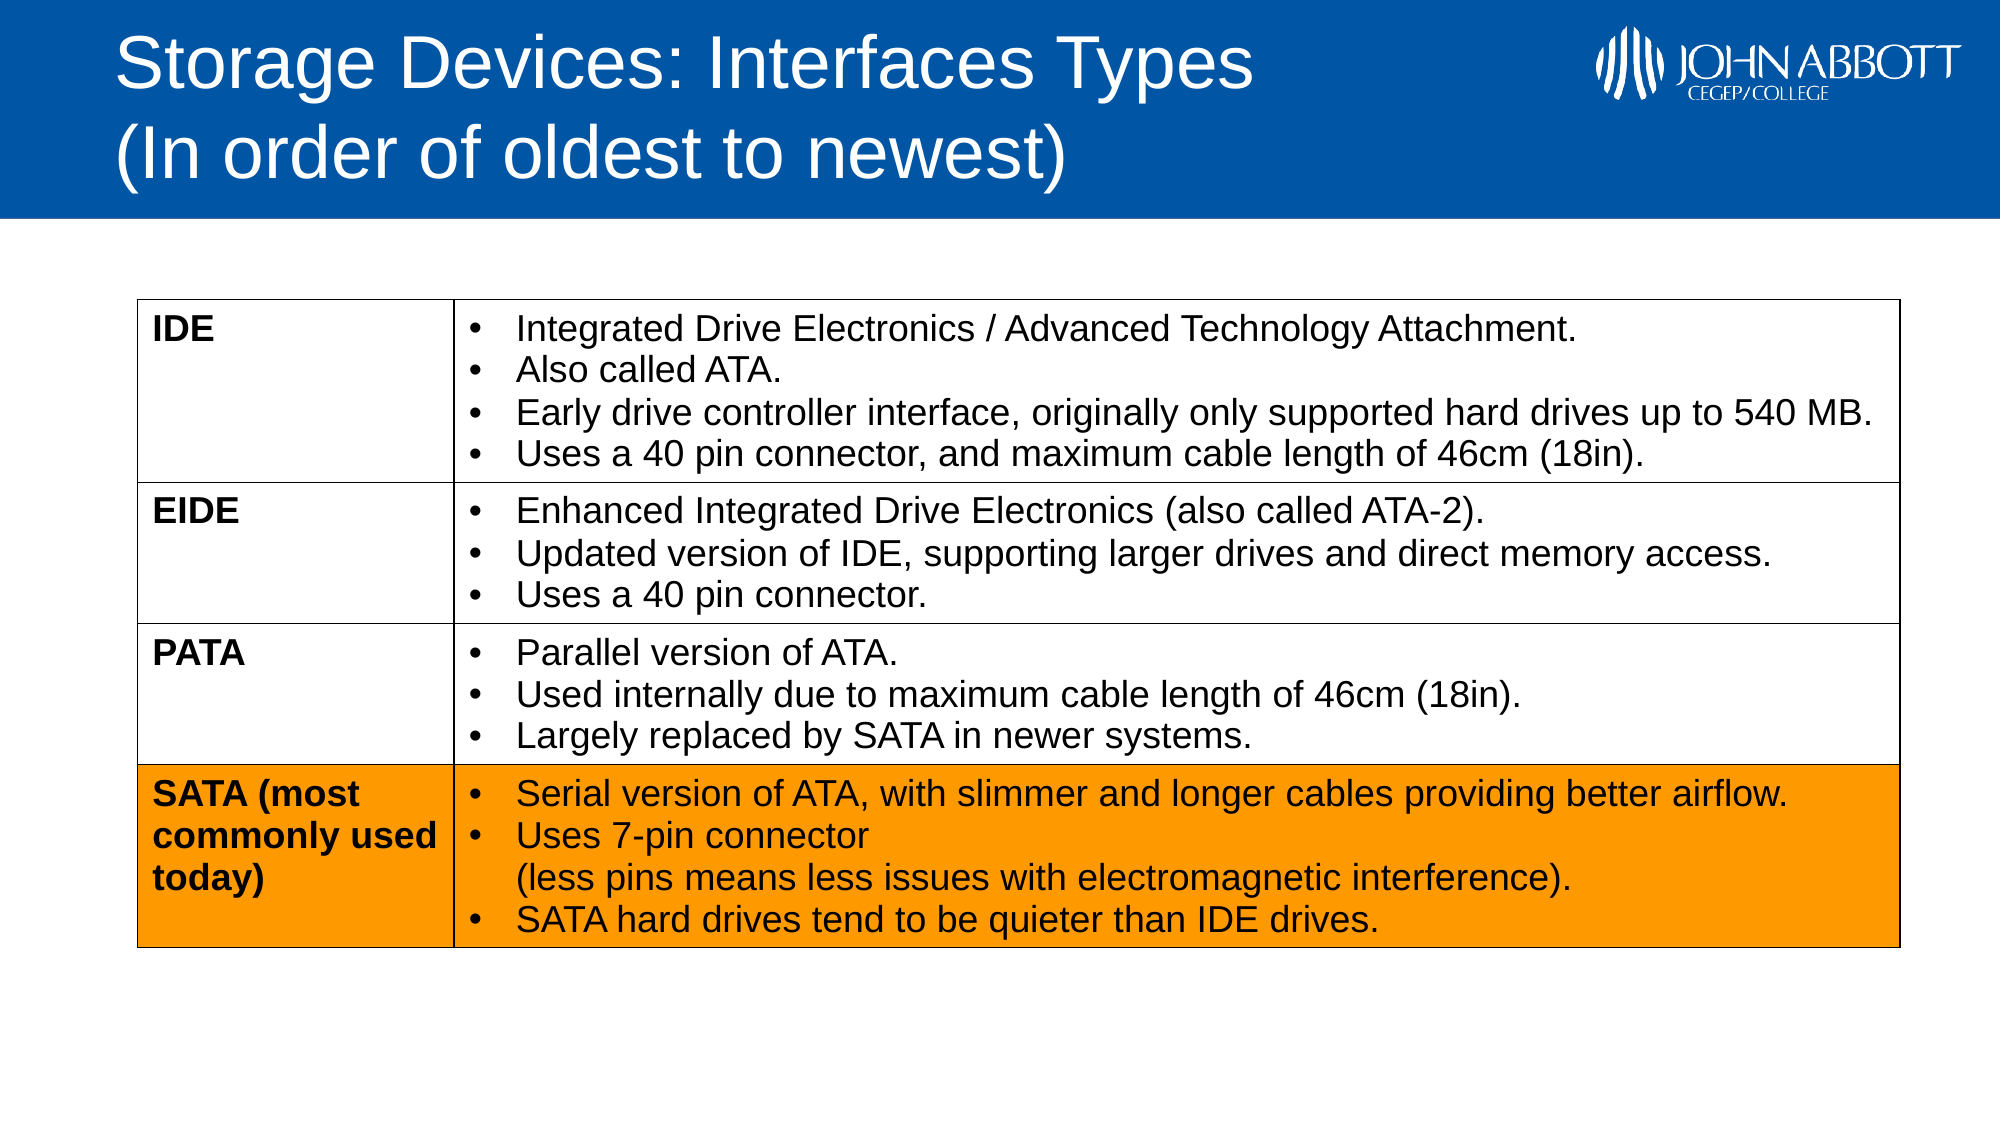

# Storage Devices: Interfaces Types (In order of oldest to newest)
| IDE | Integrated Drive Electronics / Advanced Technology Attachment. Also called ATA. Early drive controller interface, originally only supported hard drives up to 540 MB. Uses a 40 pin connector, and maximum cable length of 46cm (18in). |
| --- | --- |
| EIDE | Enhanced Integrated Drive Electronics (also called ATA-2). Updated version of IDE, supporting larger drives and direct memory access. Uses a 40 pin connector. |
| PATA | Parallel version of ATA. Used internally due to maximum cable length of 46cm (18in). Largely replaced by SATA in newer systems. |
| SATA (most commonly used today) | Serial version of ATA, with slimmer and longer cables providing better airflow. Uses 7-pin connector (less pins means less issues with electromagnetic interference). SATA hard drives tend to be quieter than IDE drives. |